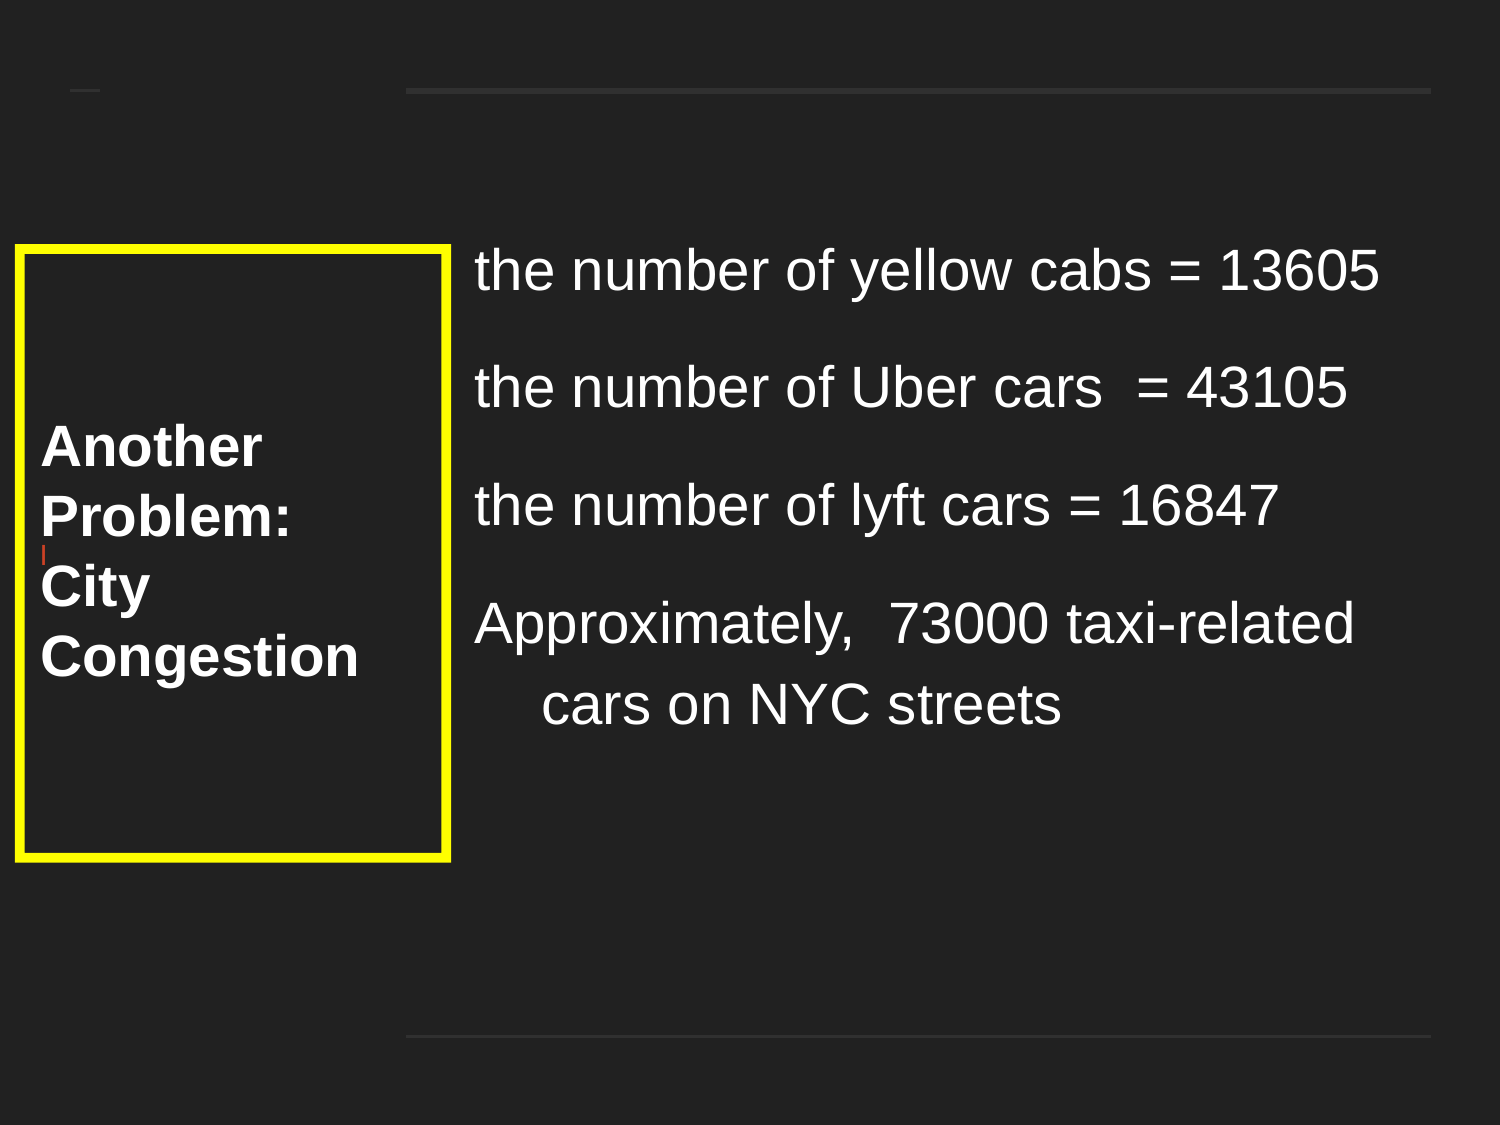

the number of yellow cabs = 13605
the number of Uber cars  = 43105
the number of lyft cars = 16847
Approximately,  73000 taxi-related cars on NYC streets

I
# Another Problem:
City Congestion